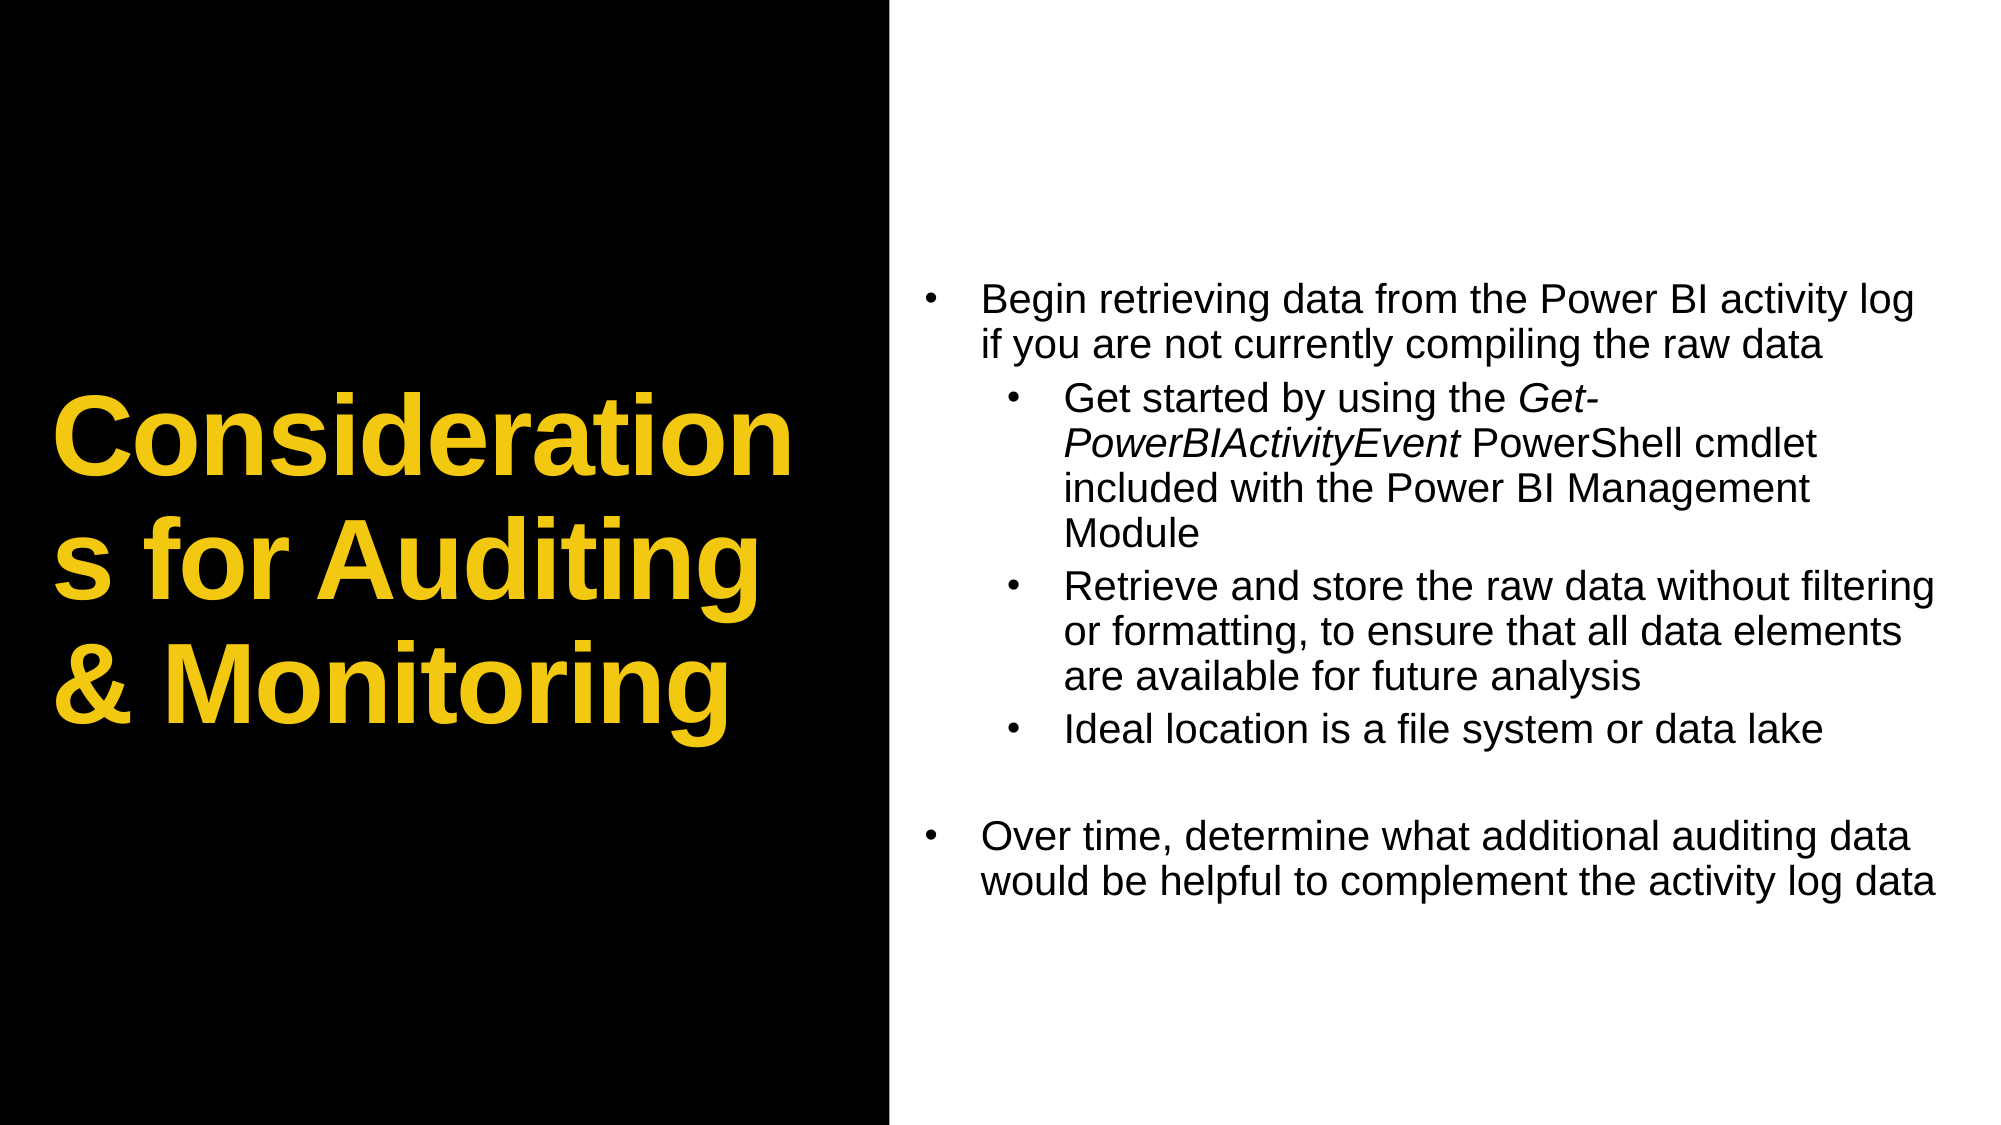

Begin retrieving data from the Power BI activity log if you are not currently compiling the raw data
Get started by using the Get-PowerBIActivityEvent PowerShell cmdlet included with the Power BI Management Module
Retrieve and store the raw data without filtering or formatting, to ensure that all data elements are available for future analysis
Ideal location is a file system or data lake

Over time, determine what additional auditing data would be helpful to complement the activity log data
# Considerations for Auditing & Monitoring